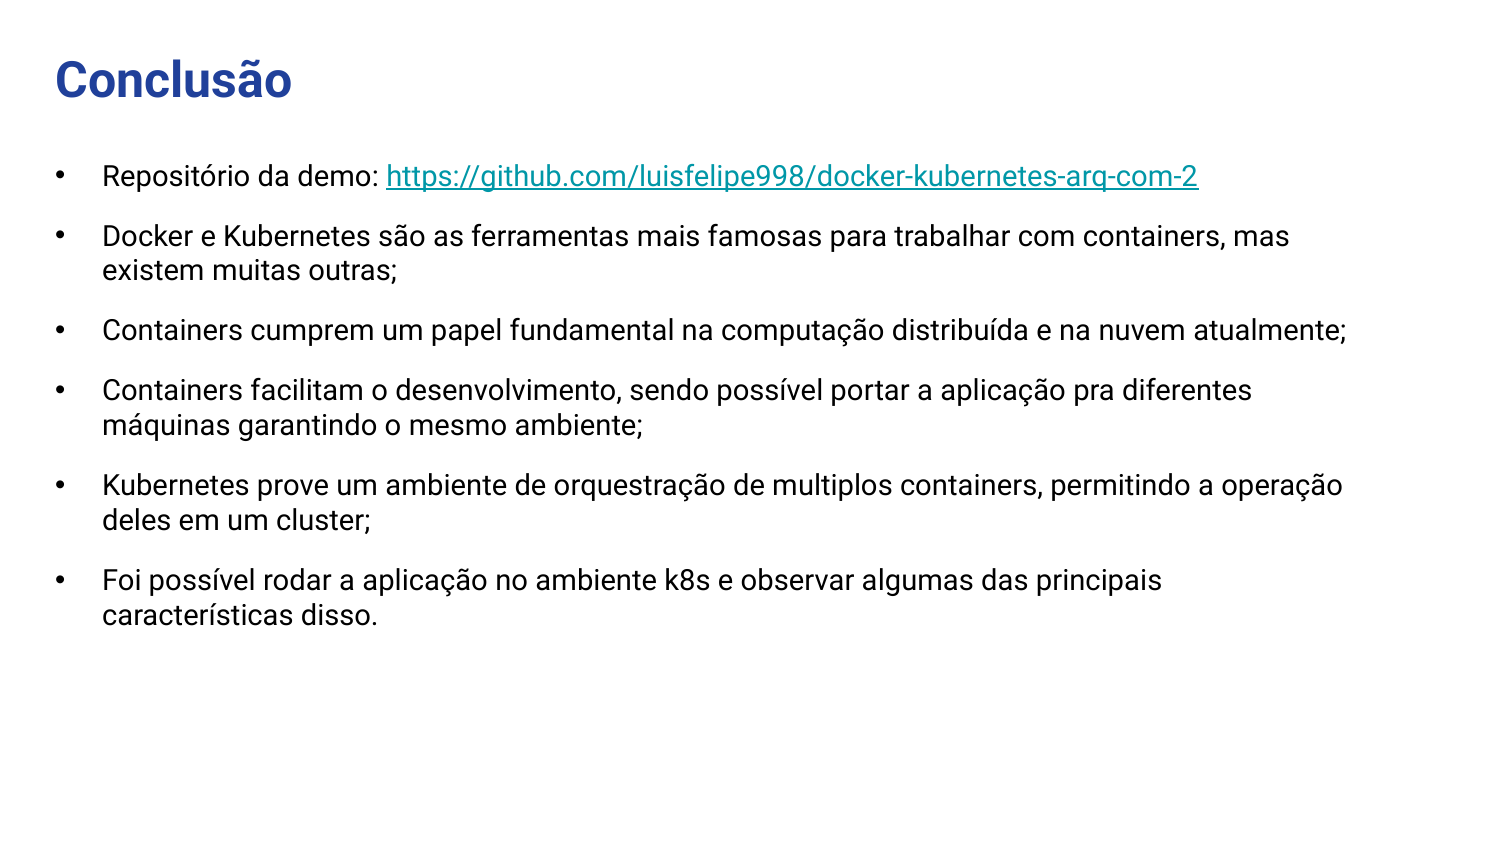

Conclusão
Repositório da demo: https://github.com/luisfelipe998/docker-kubernetes-arq-com-2
Docker e Kubernetes são as ferramentas mais famosas para trabalhar com containers, mas existem muitas outras;
Containers cumprem um papel fundamental na computação distribuída e na nuvem atualmente;
Containers facilitam o desenvolvimento, sendo possível portar a aplicação pra diferentes máquinas garantindo o mesmo ambiente;
Kubernetes prove um ambiente de orquestração de multiplos containers, permitindo a operação deles em um cluster;
Foi possível rodar a aplicação no ambiente k8s e observar algumas das principais características disso.